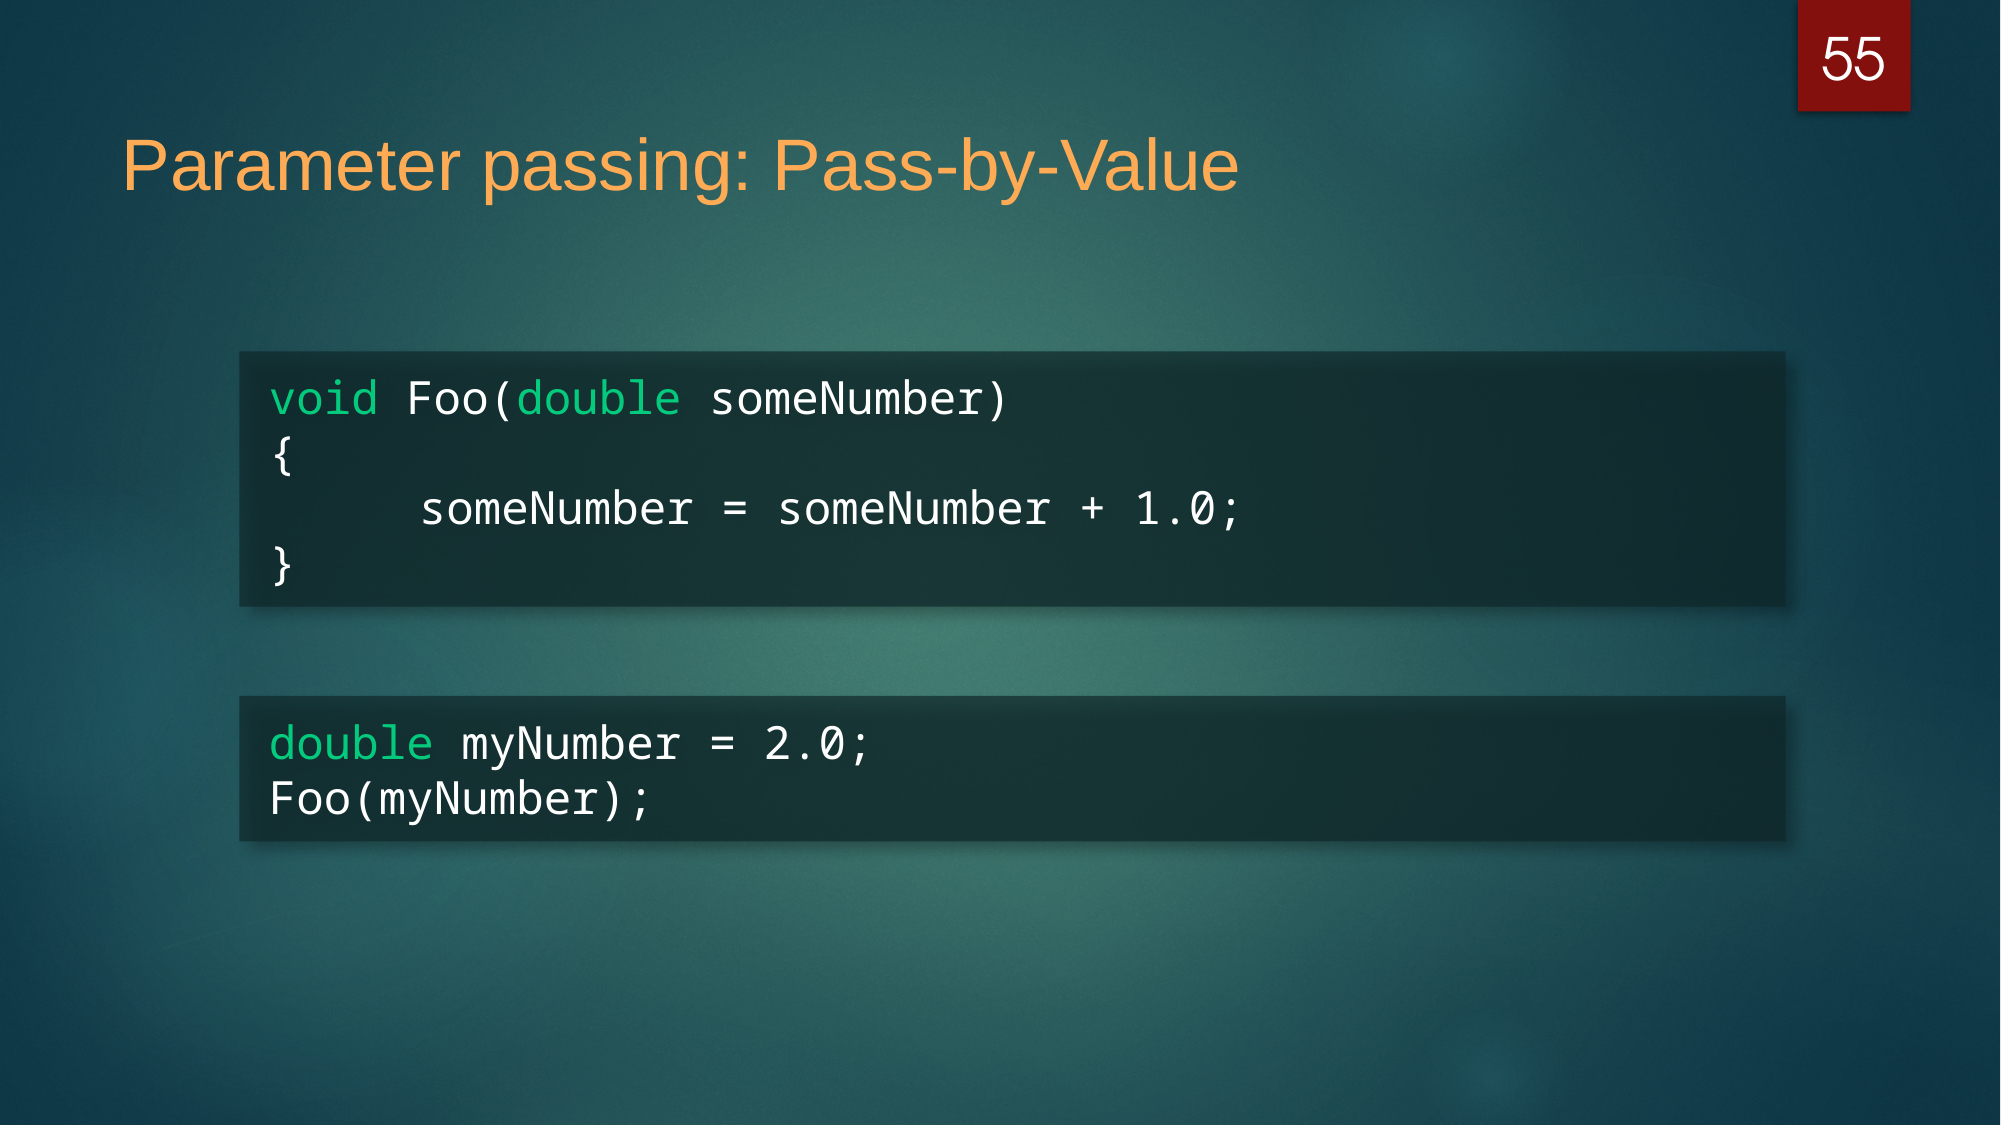

55

Parameter passing: Pass-by-Value
void Foo(double someNumber)
{
	someNumber = someNumber + 1.0;
}
double myNumber = 2.0;
Foo(myNumber);